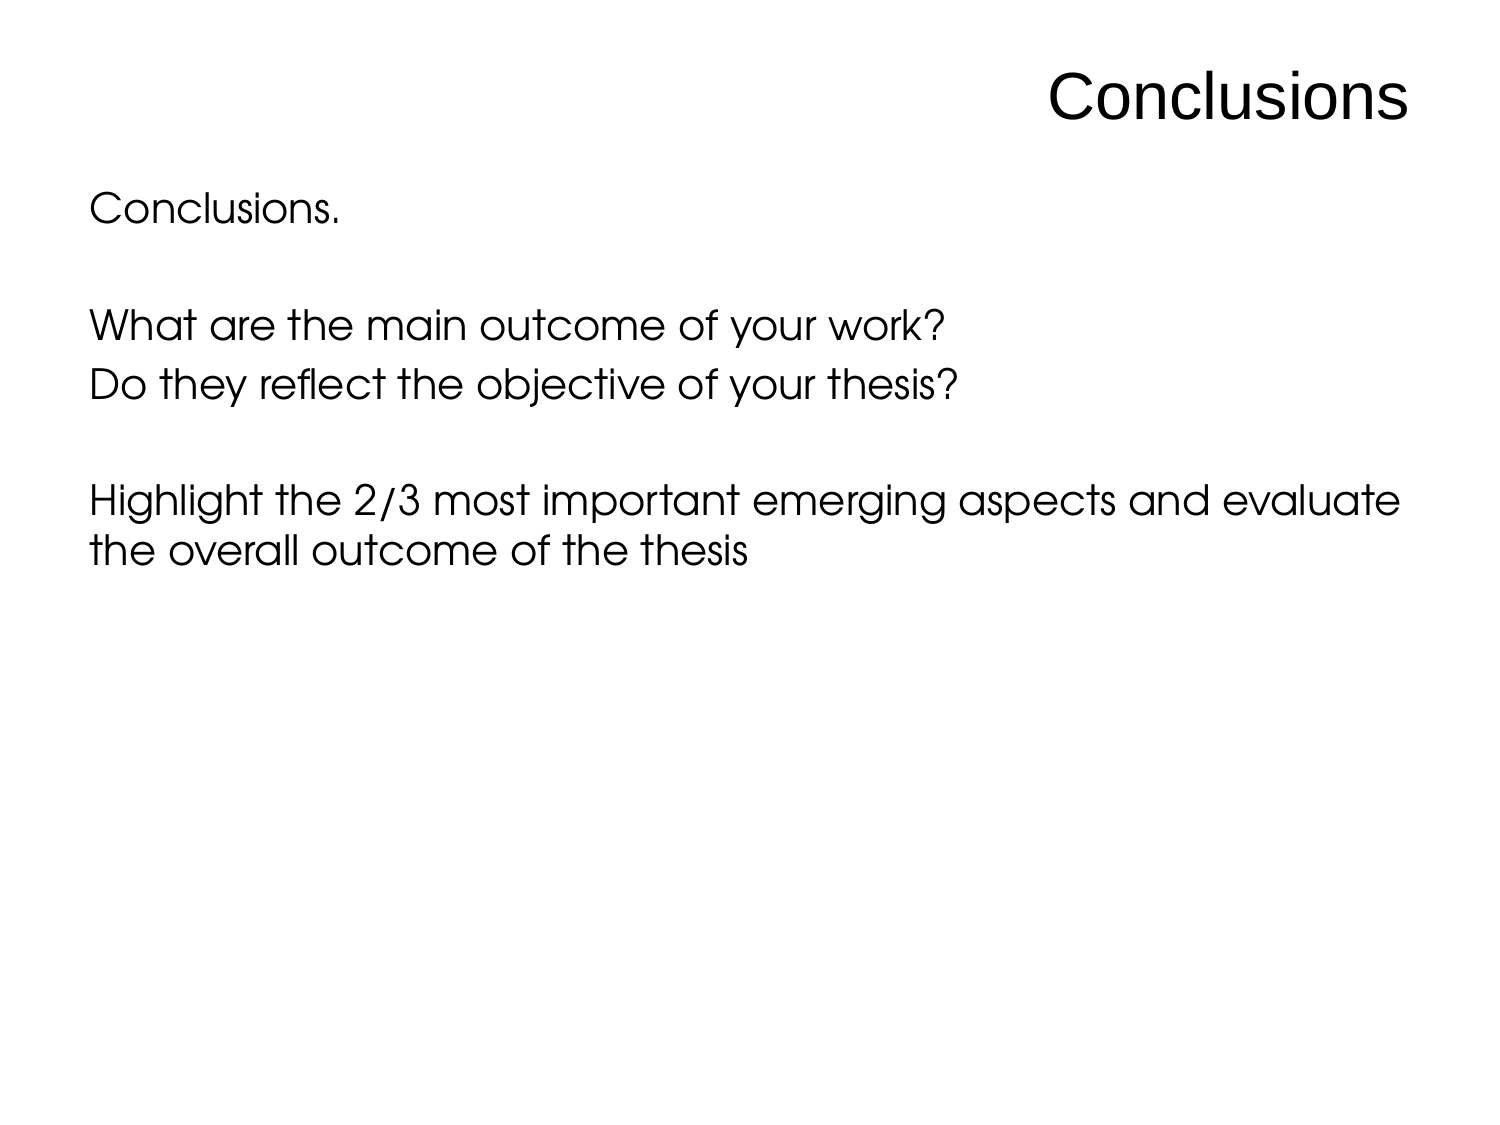

# Conclusions
Conclusions.

What are the main outcome of your work?
Do they reflect the objective of your thesis?

Highlight the 2/3 most important emerging aspects and evaluate the overall outcome of the thesis